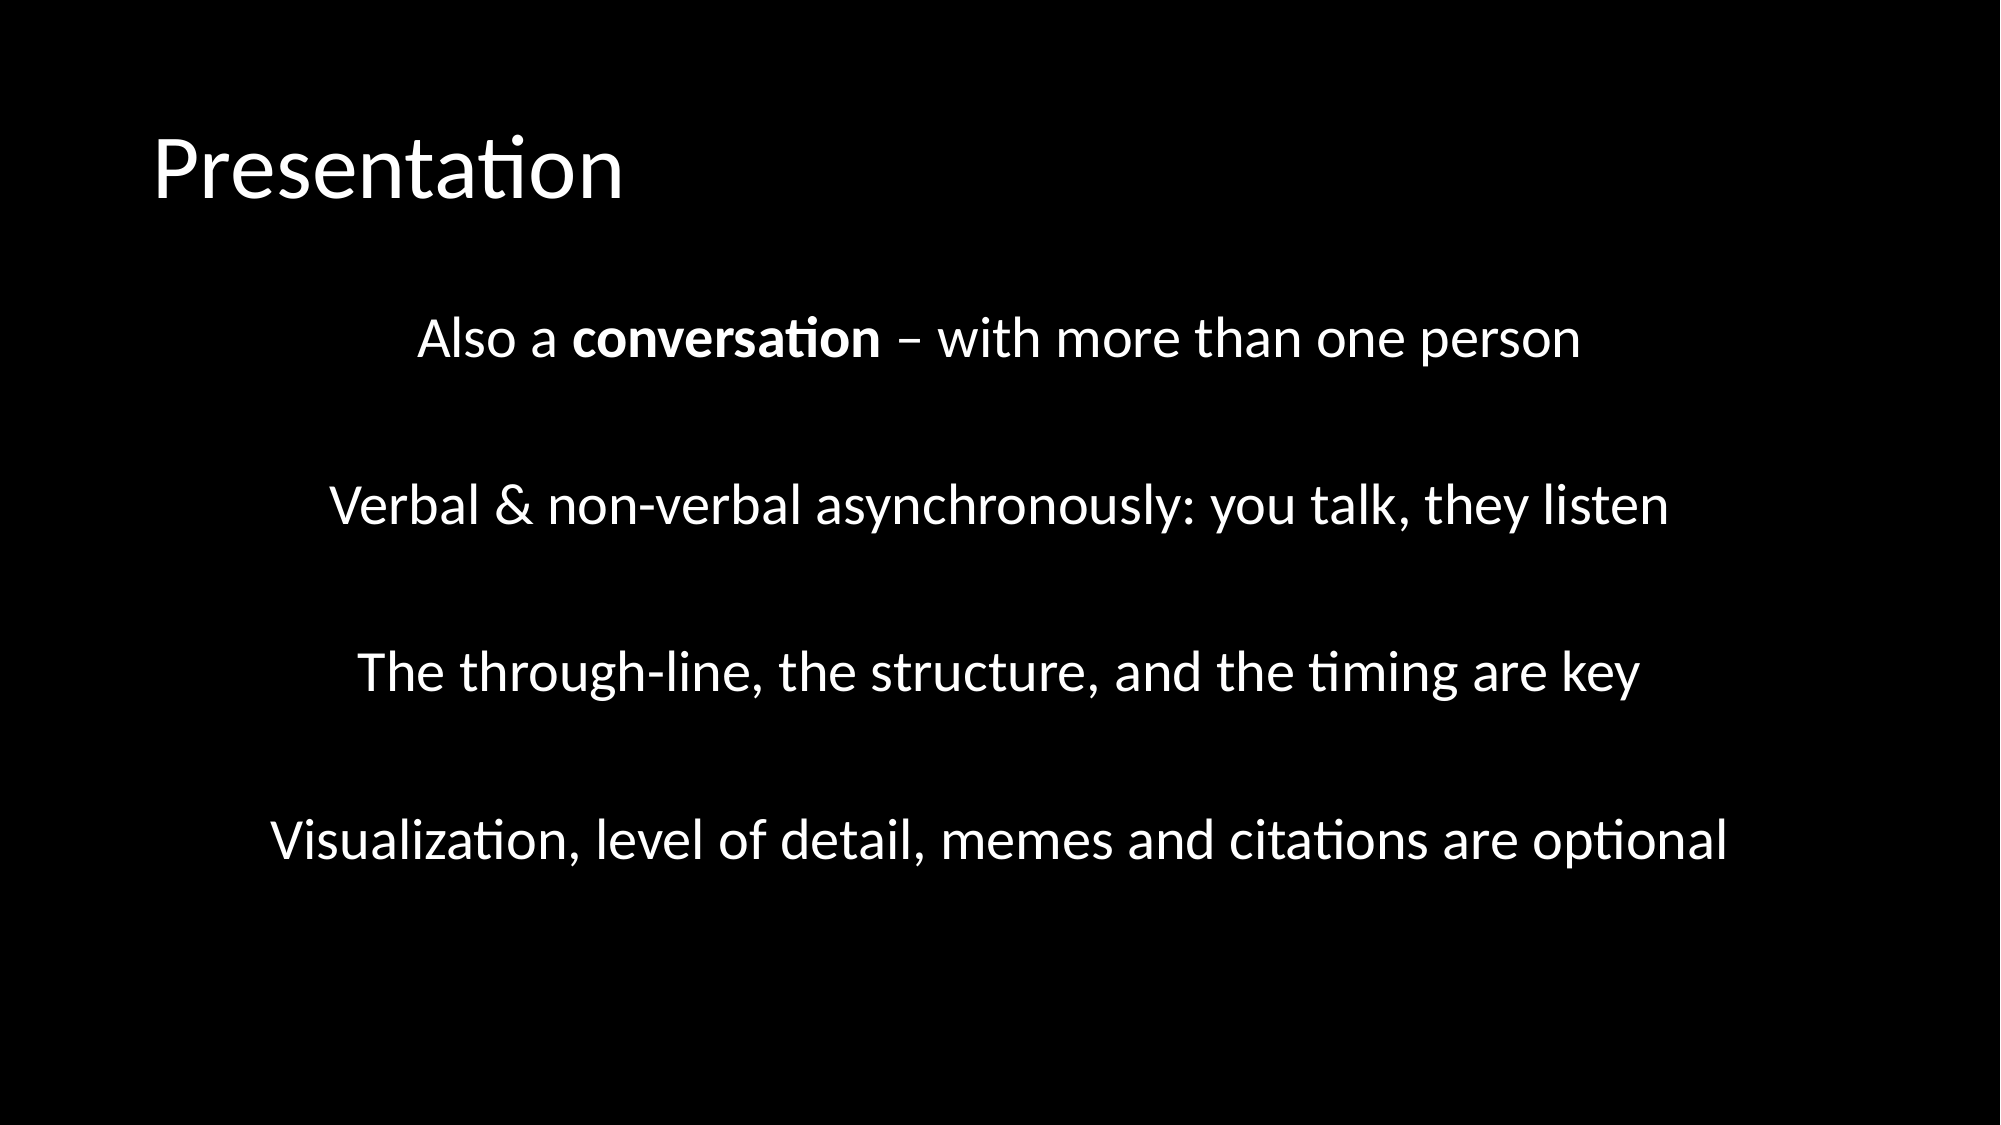

# Presentation
Also a conversation – with more than one person

Verbal & non-verbal asynchronously: you talk, they listen

The through-line, the structure, and the timing are key

Visualization, level of detail, memes and citations are optional